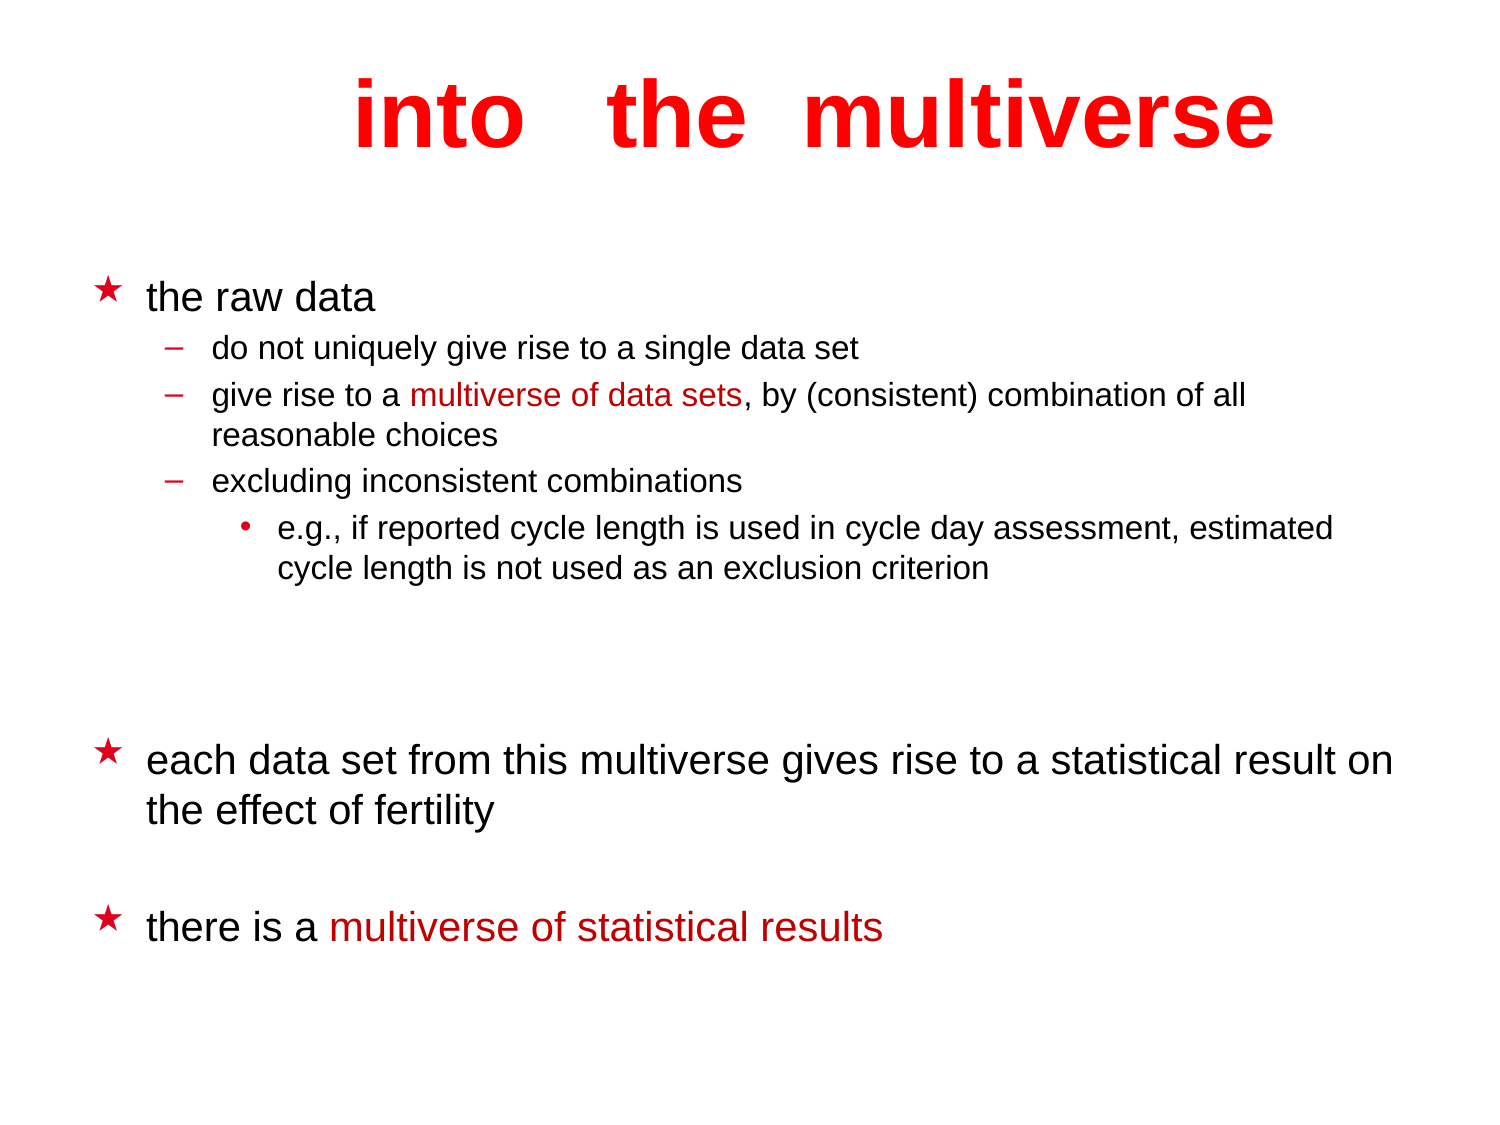

# into   the  multiverse
the raw data
do not uniquely give rise to a single data set
give rise to a multiverse of data sets, by (consistent) combination of all reasonable choices
excluding inconsistent combinations
e.g., if reported cycle length is used in cycle day assessment, estimated cycle length is not used as an exclusion criterion

each data set from this multiverse gives rise to a statistical result on the effect of fertility

there is a multiverse of statistical results